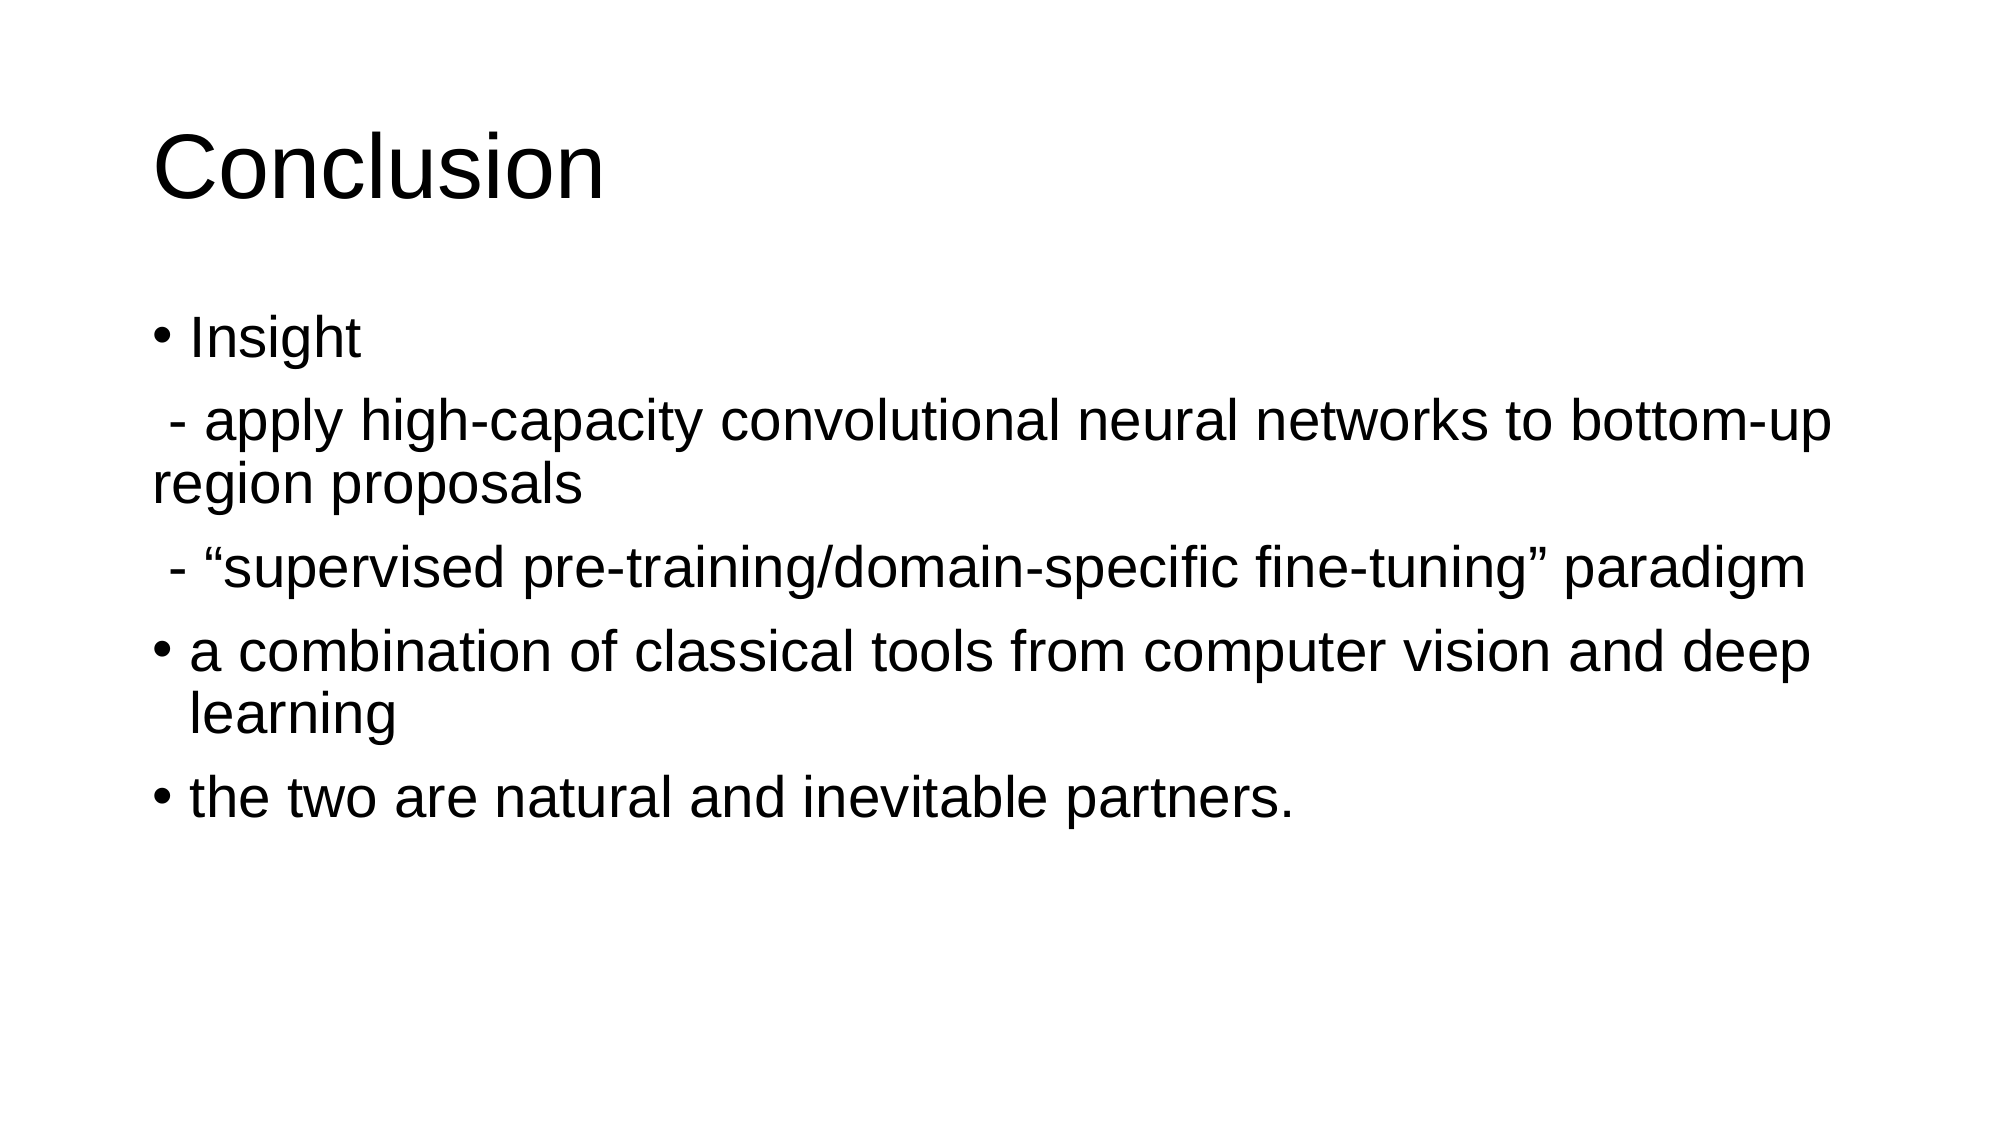

# Conclusion
Insight
 - apply high-capacity convolutional neural networks to bottom-up region proposals
 - “supervised pre-training/domain-specific fine-tuning” paradigm
a combination of classical tools from computer vision and deep learning
the two are natural and inevitable partners.